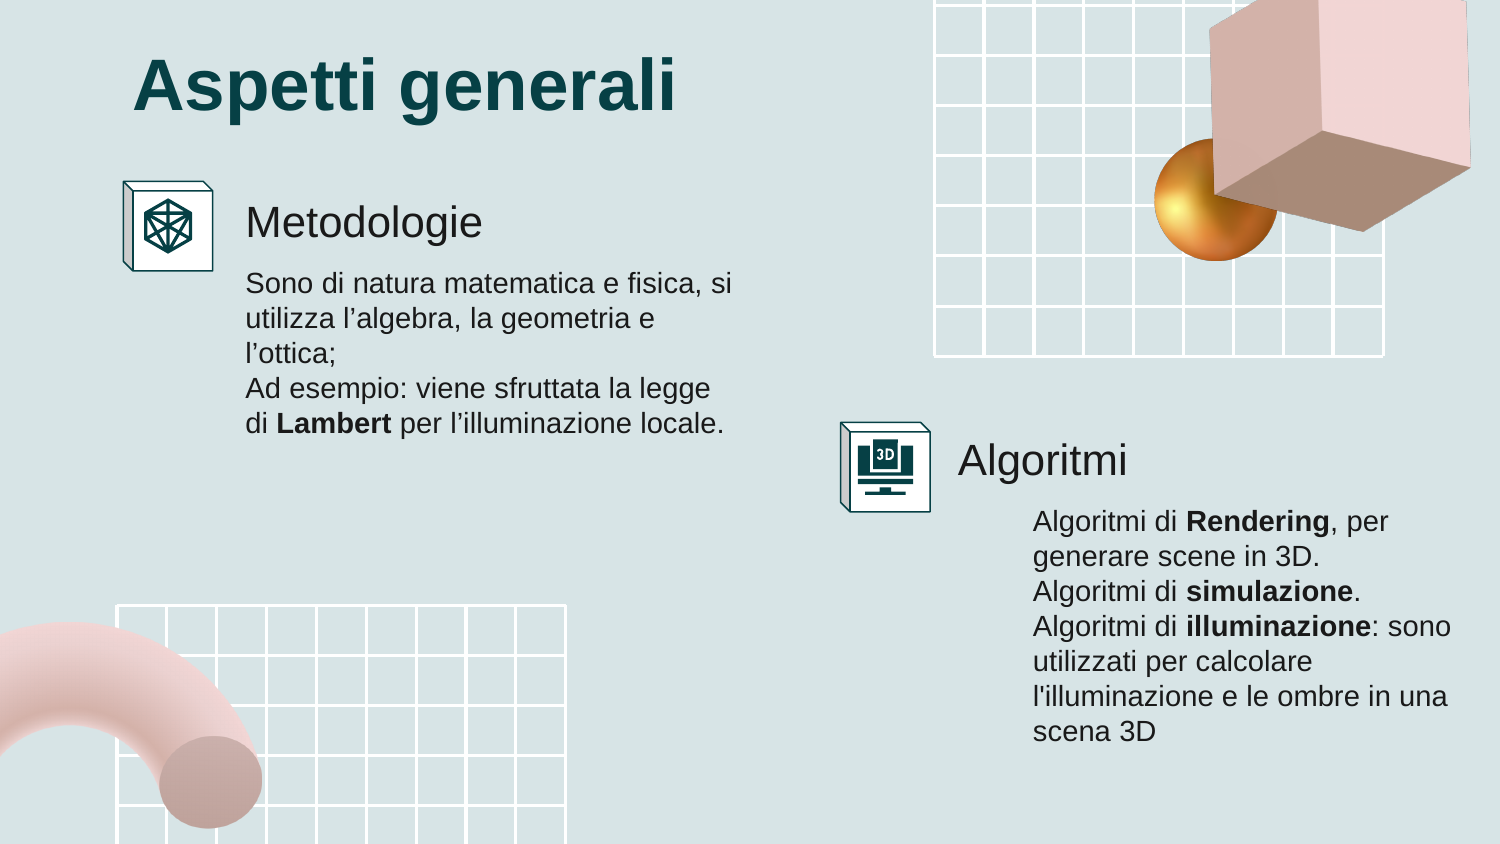

# Aspetti generali

Metodologie
Sono di natura matematica e fisica, si utilizza l’algebra, la geometria e l’ottica;
Ad esempio: viene sfruttata la legge di Lambert per l’illuminazione locale.

Algoritmi
Algoritmi di Rendering, per generare scene in 3D.
Algoritmi di simulazione.
Algoritmi di illuminazione: sono utilizzati per calcolare l'illuminazione e le ombre in una scena 3D